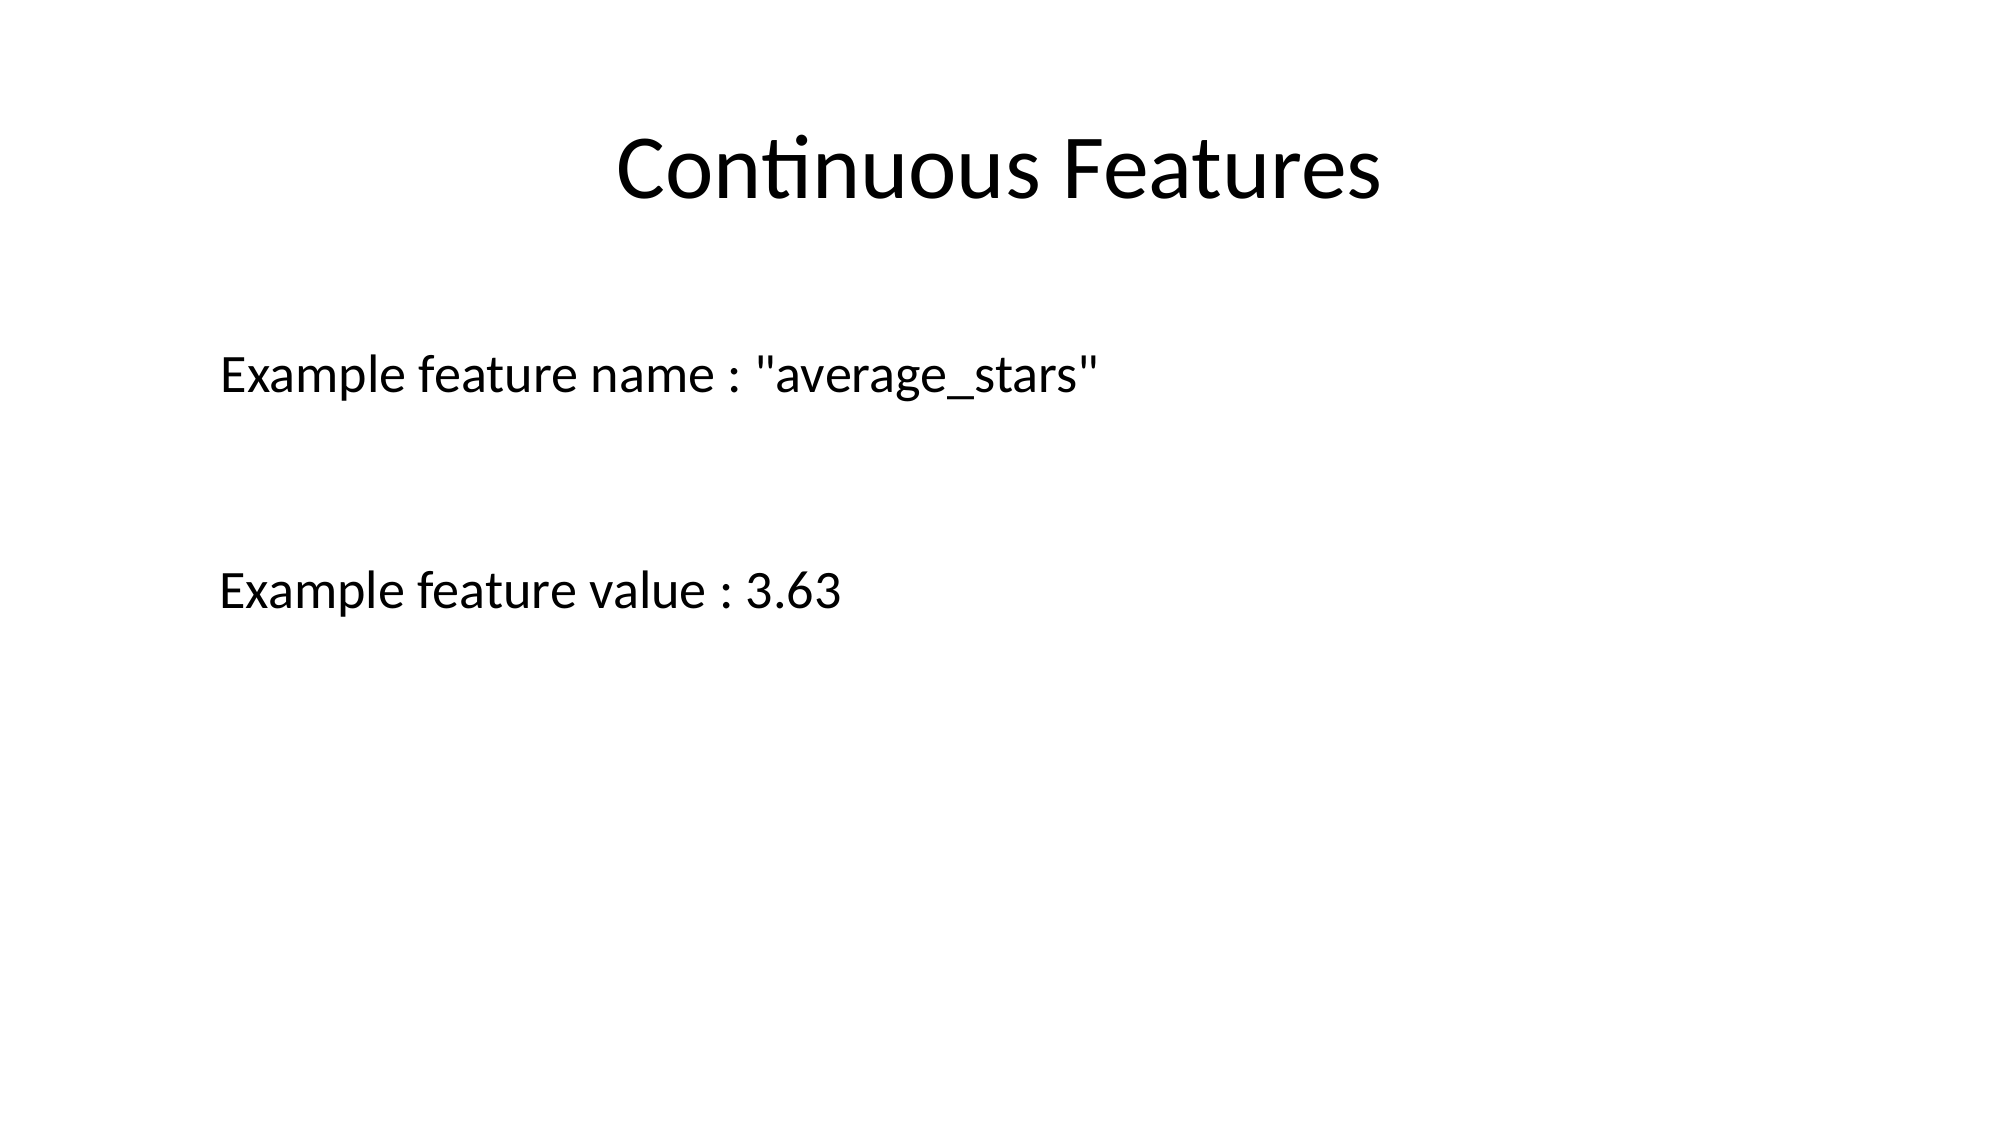

# Continuous Features
Example feature name : "average_stars"
Example feature value : 3.63